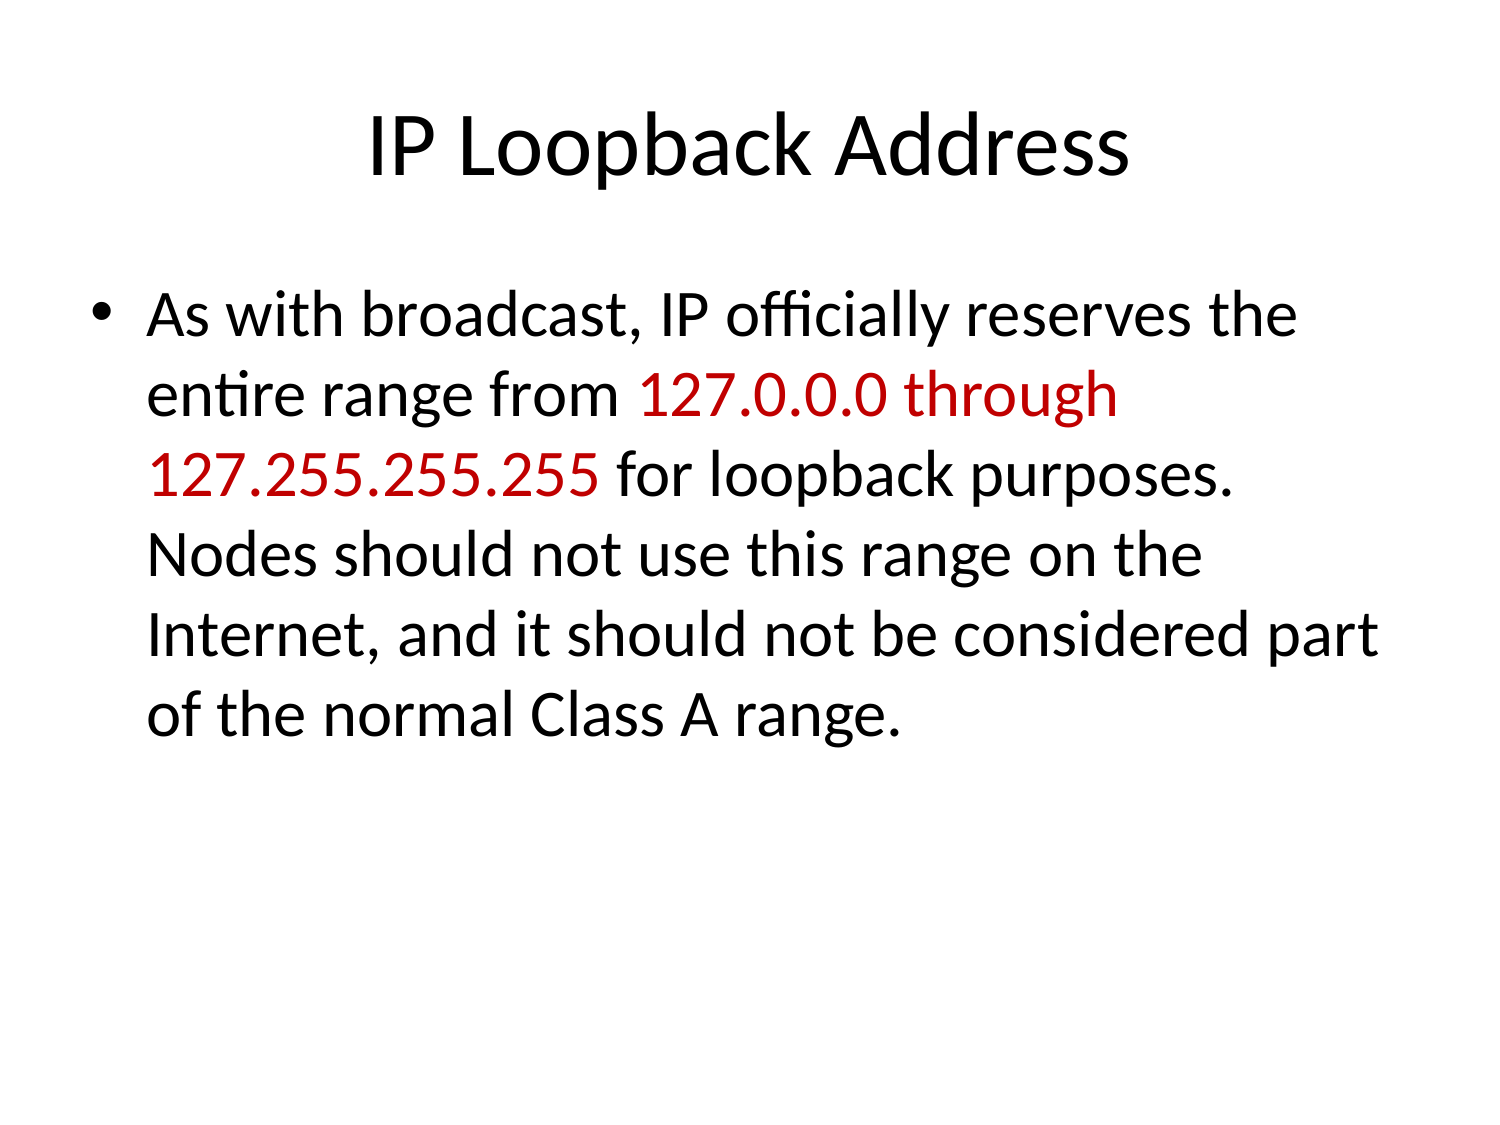

# IP Loopback Address
As with broadcast, IP officially reserves the entire range from 127.0.0.0 through 127.255.255.255 for loopback purposes. Nodes should not use this range on the Internet, and it should not be considered part of the normal Class A range.